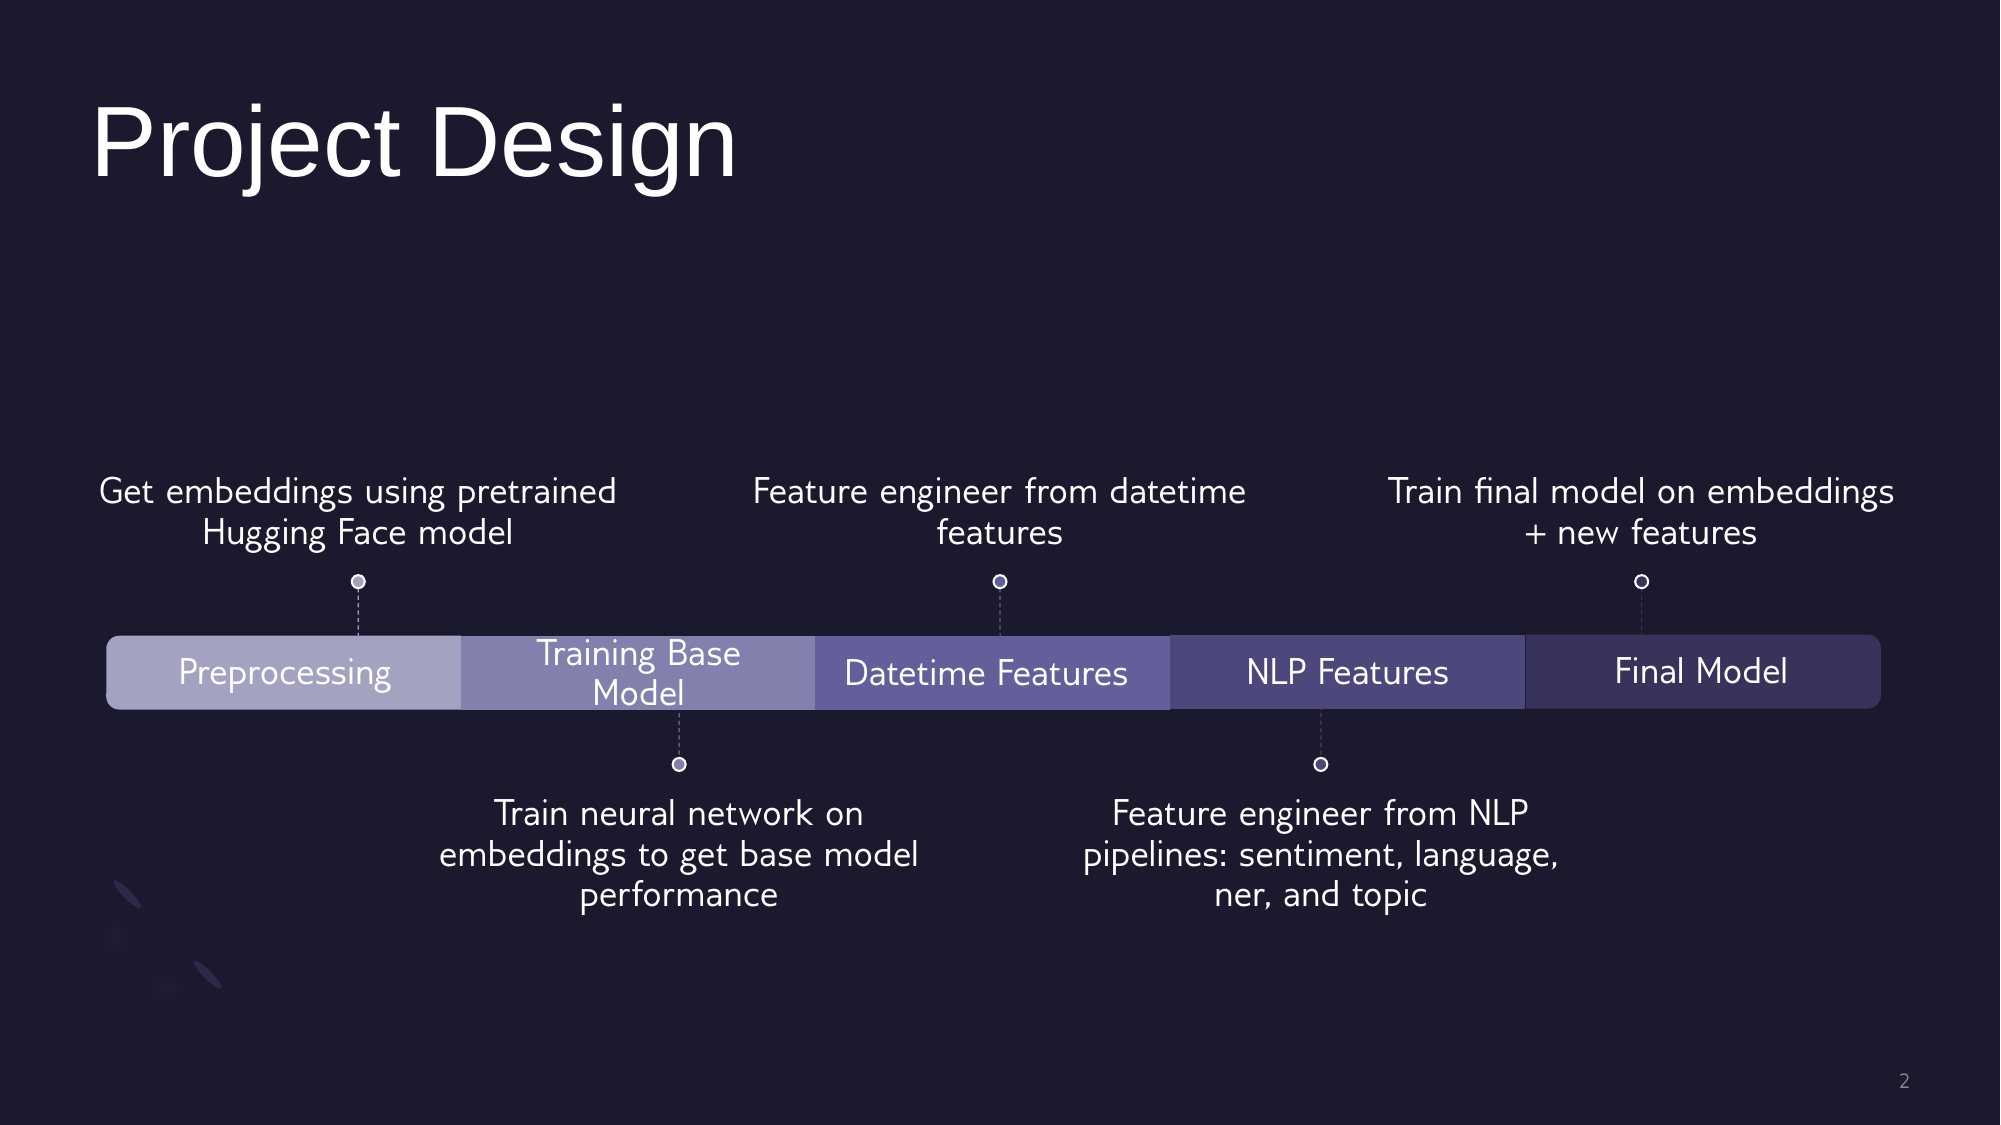

# Project Design
Preprocessing
Get embeddings using pretrained Hugging Face model
Training Base Model
Train neural network on embeddings to get base model performance
Datetime Features
Feature engineer from datetime features
NLP Features
Feature engineer from NLP pipelines: sentiment, language, ner, and topic
Final Model
Train final model on embeddings + new features
2